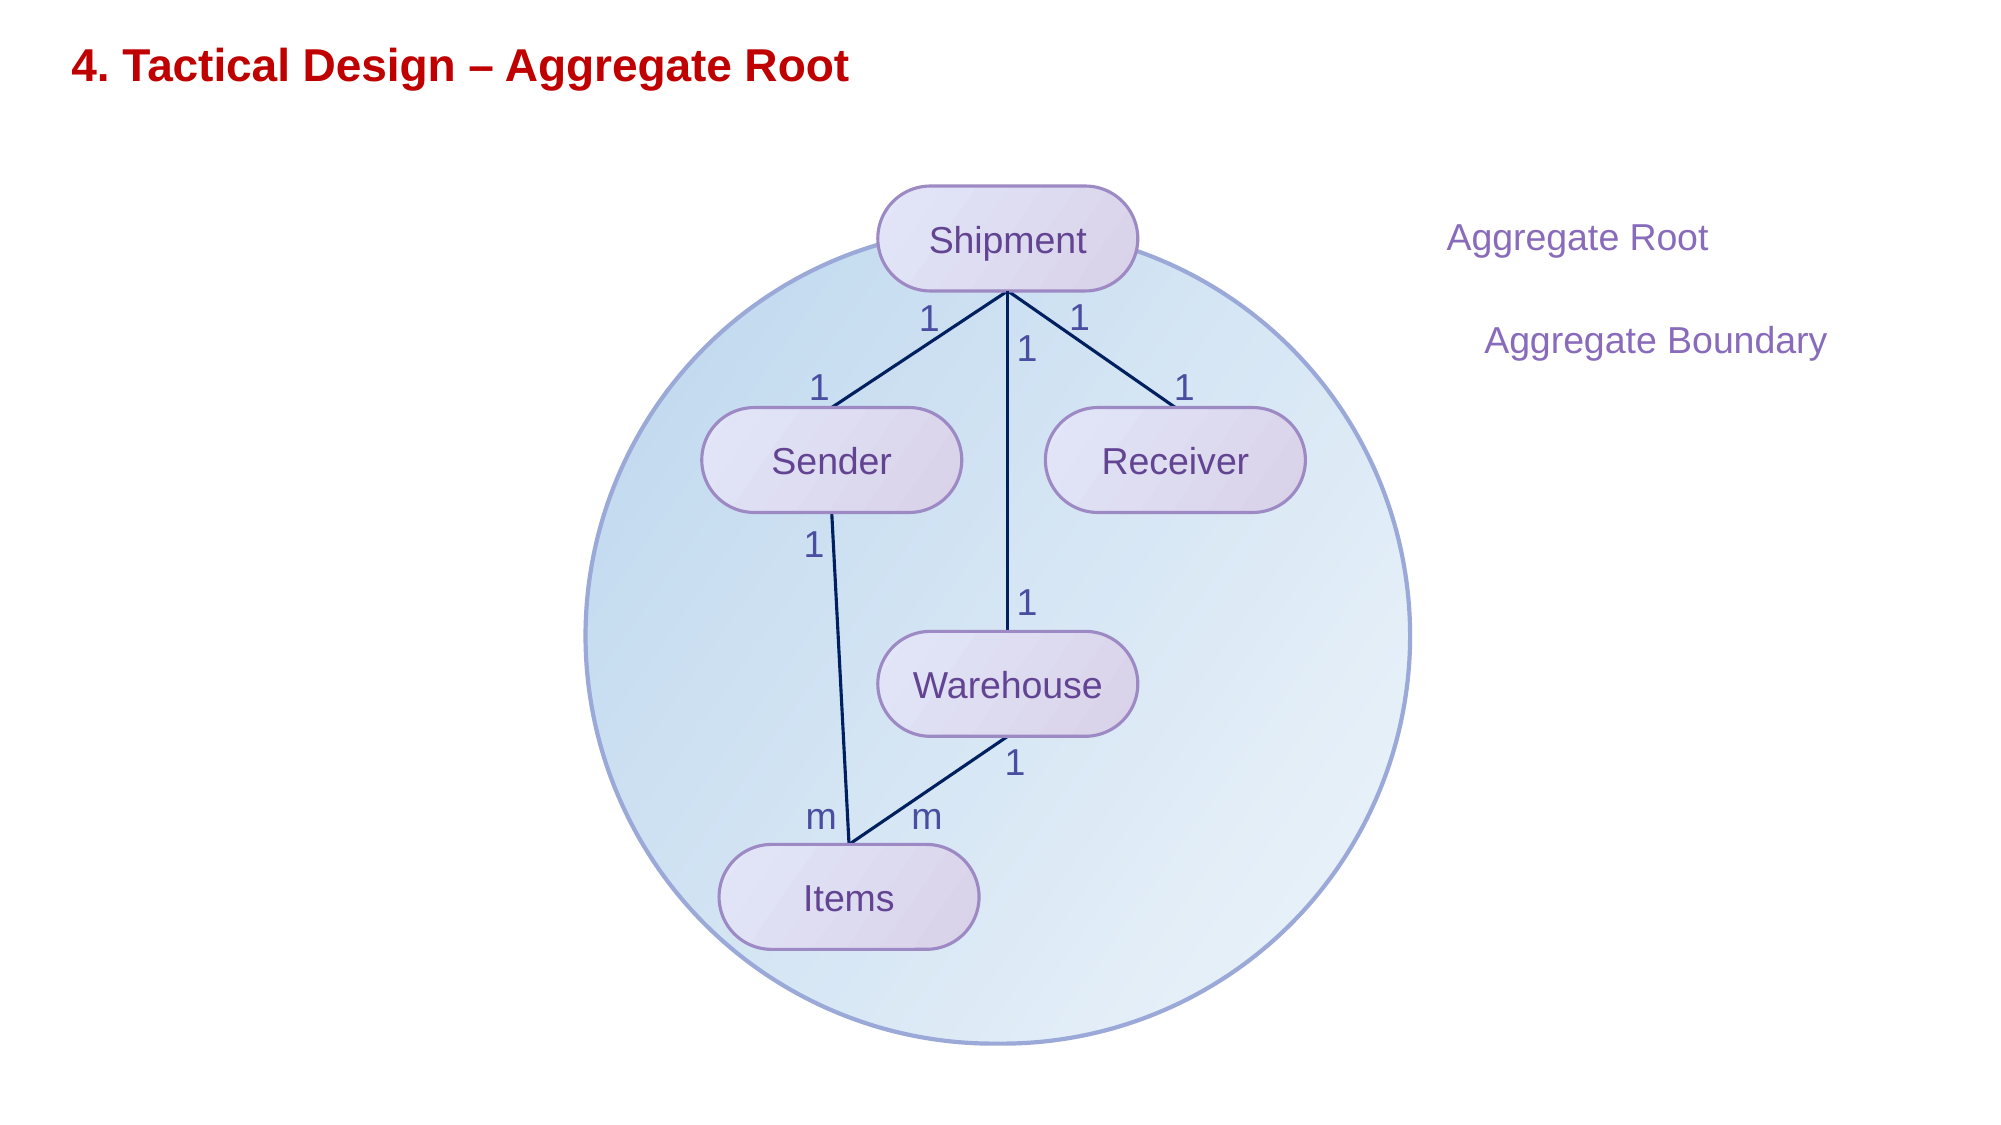

4. Tactical Design – Aggregate Root
Shipment
Aggregate Root

1
1
Aggregate Boundary
1
1
1
Sender
Receiver
1
1
Warehouse
1
m
m
Items